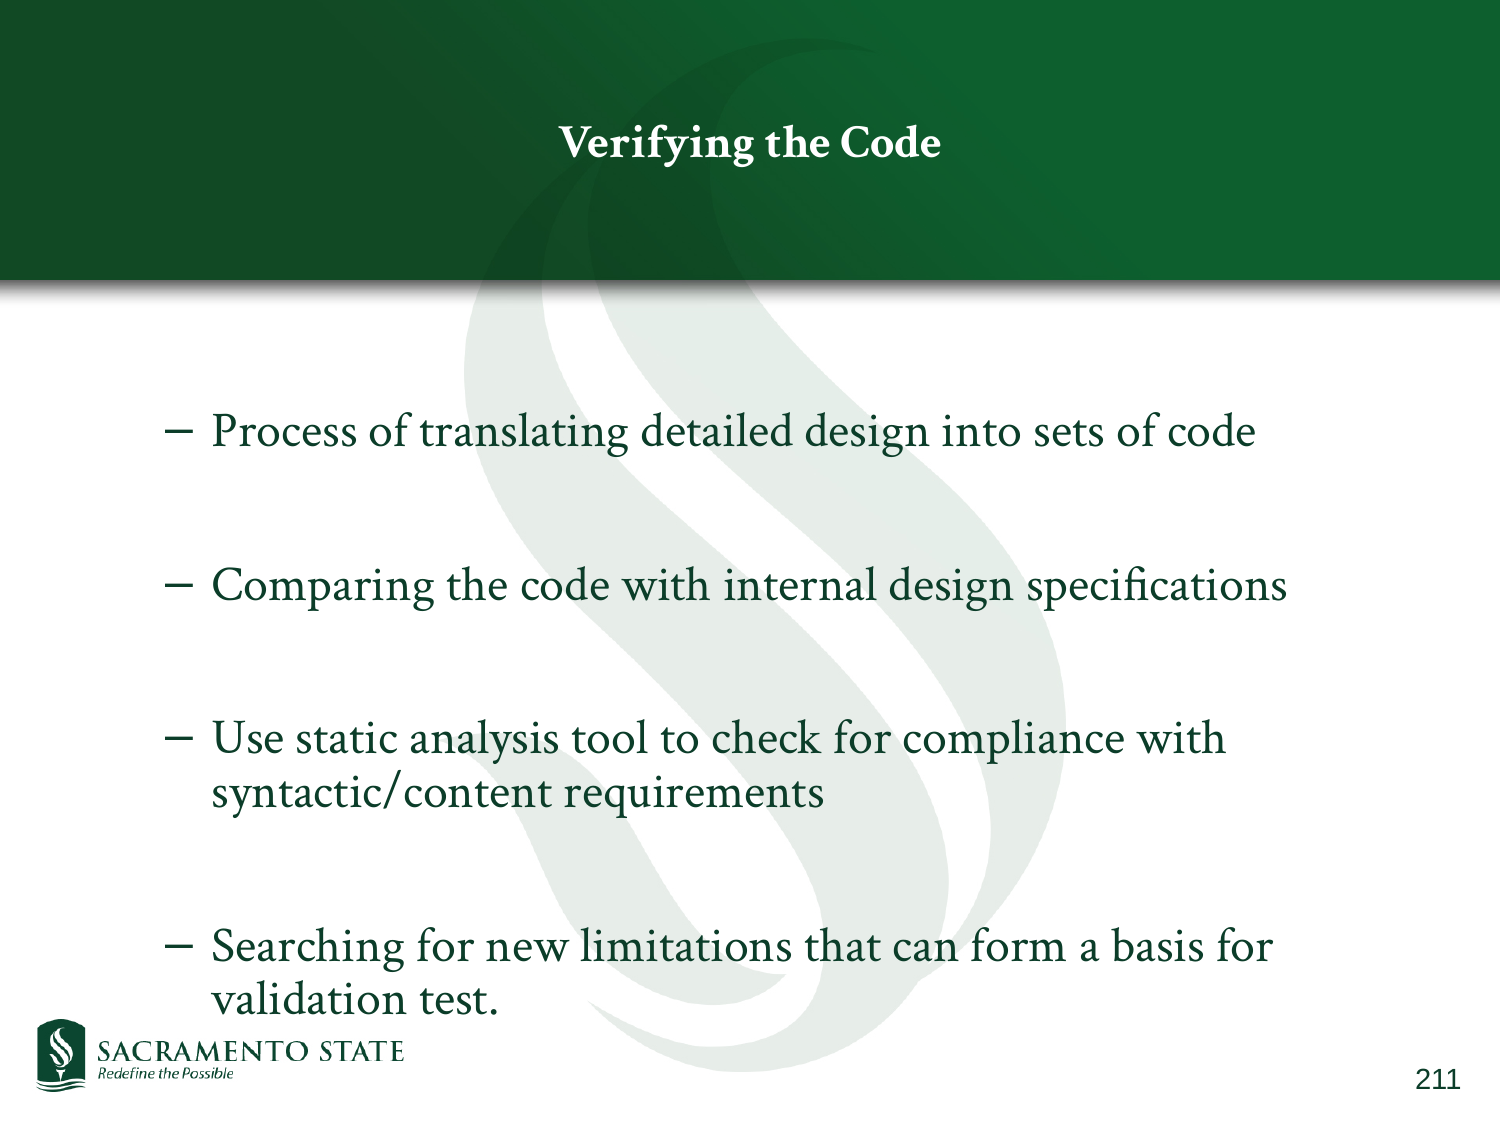

# Verifying the Code

Process of translating detailed design into sets of code

Comparing the code with internal design specifications

Use static analysis tool to check for compliance with syntactic/content requirements

Searching for new limitations that can form a basis for validation test.

211